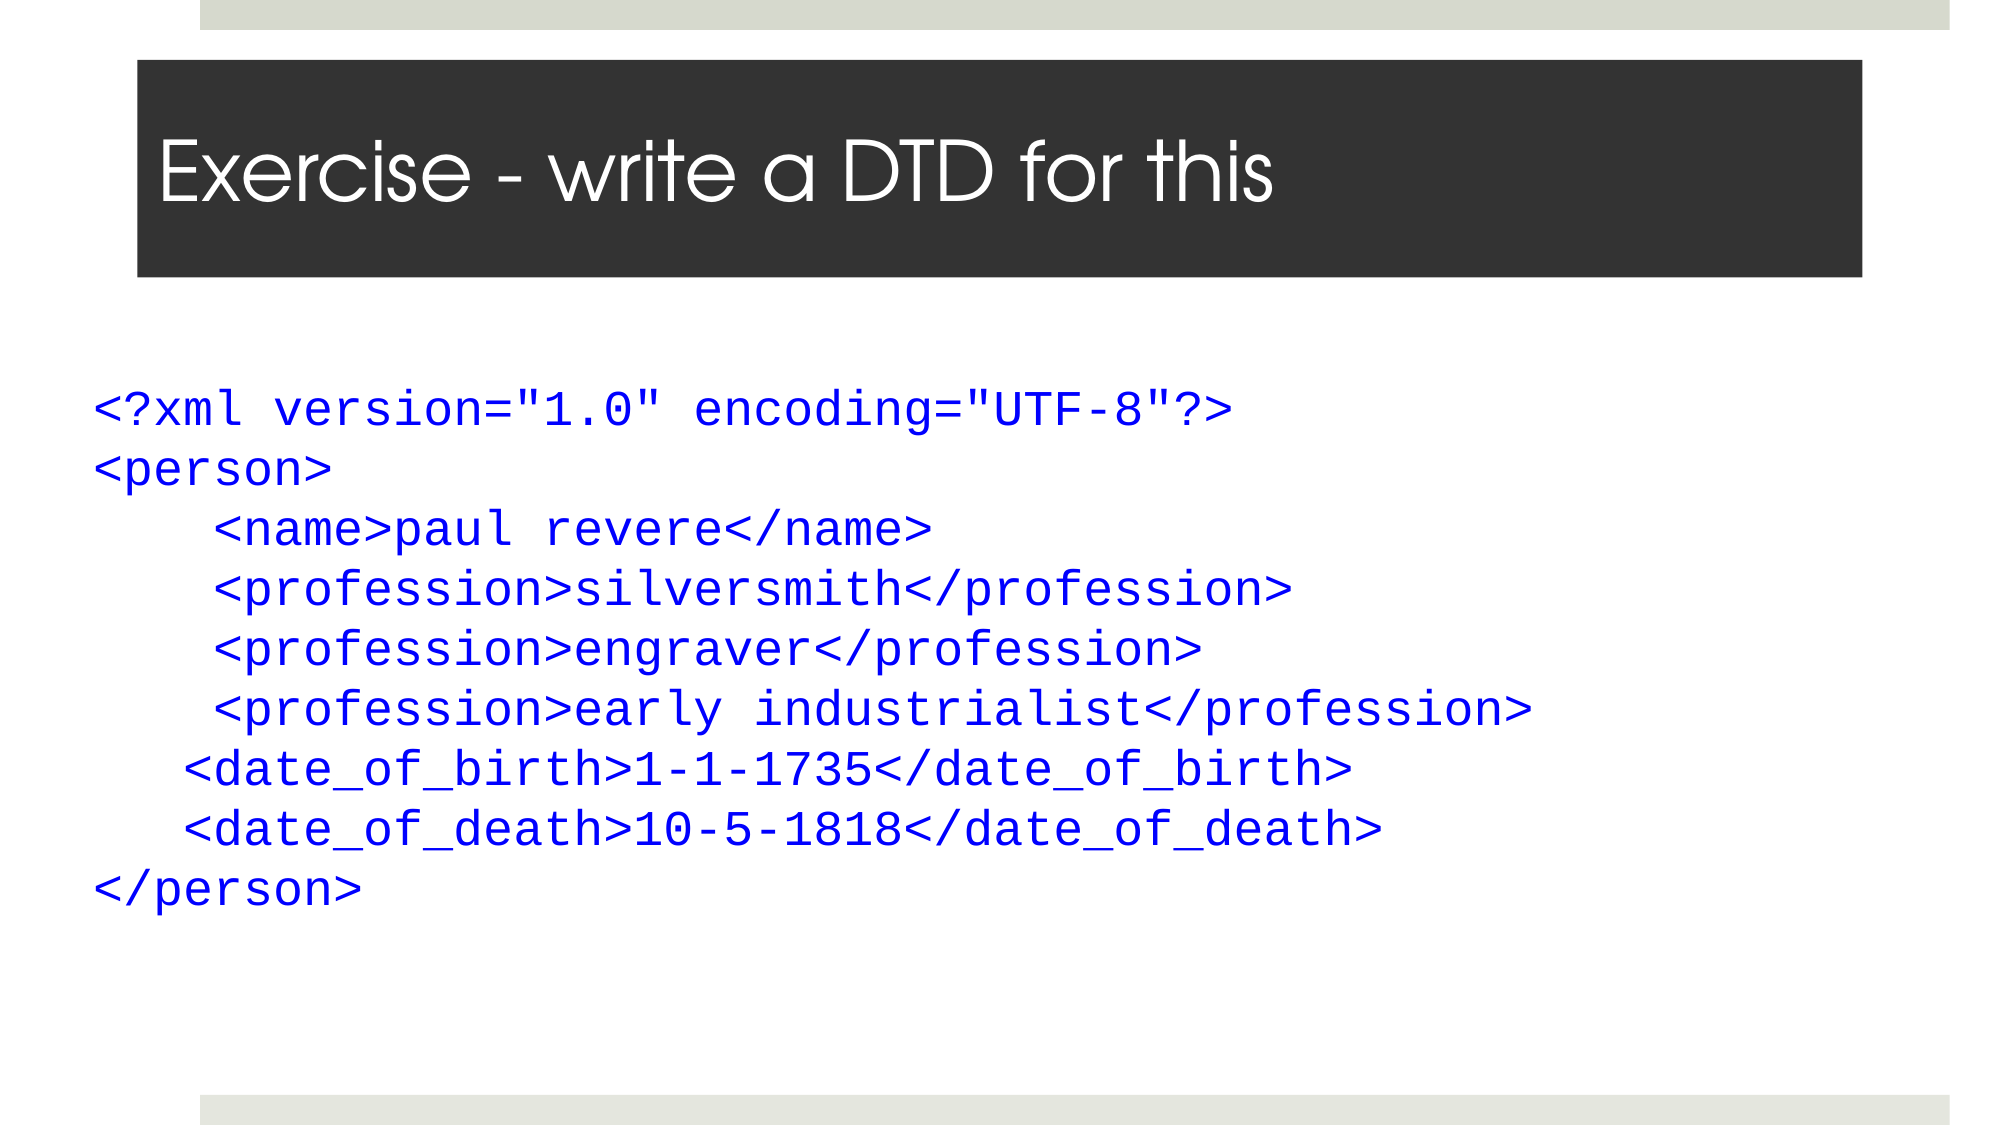

# Exercise - write a DTD for this
<?xml version="1.0" encoding="UTF-8"?>
<person>
    <name>paul revere</name>
    <profession>silversmith</profession>
    <profession>engraver</profession>
    <profession>early industrialist</profession>
   <date_of_birth>1-1-1735</date_of_birth>
   <date_of_death>10-5-1818</date_of_death>
</person>